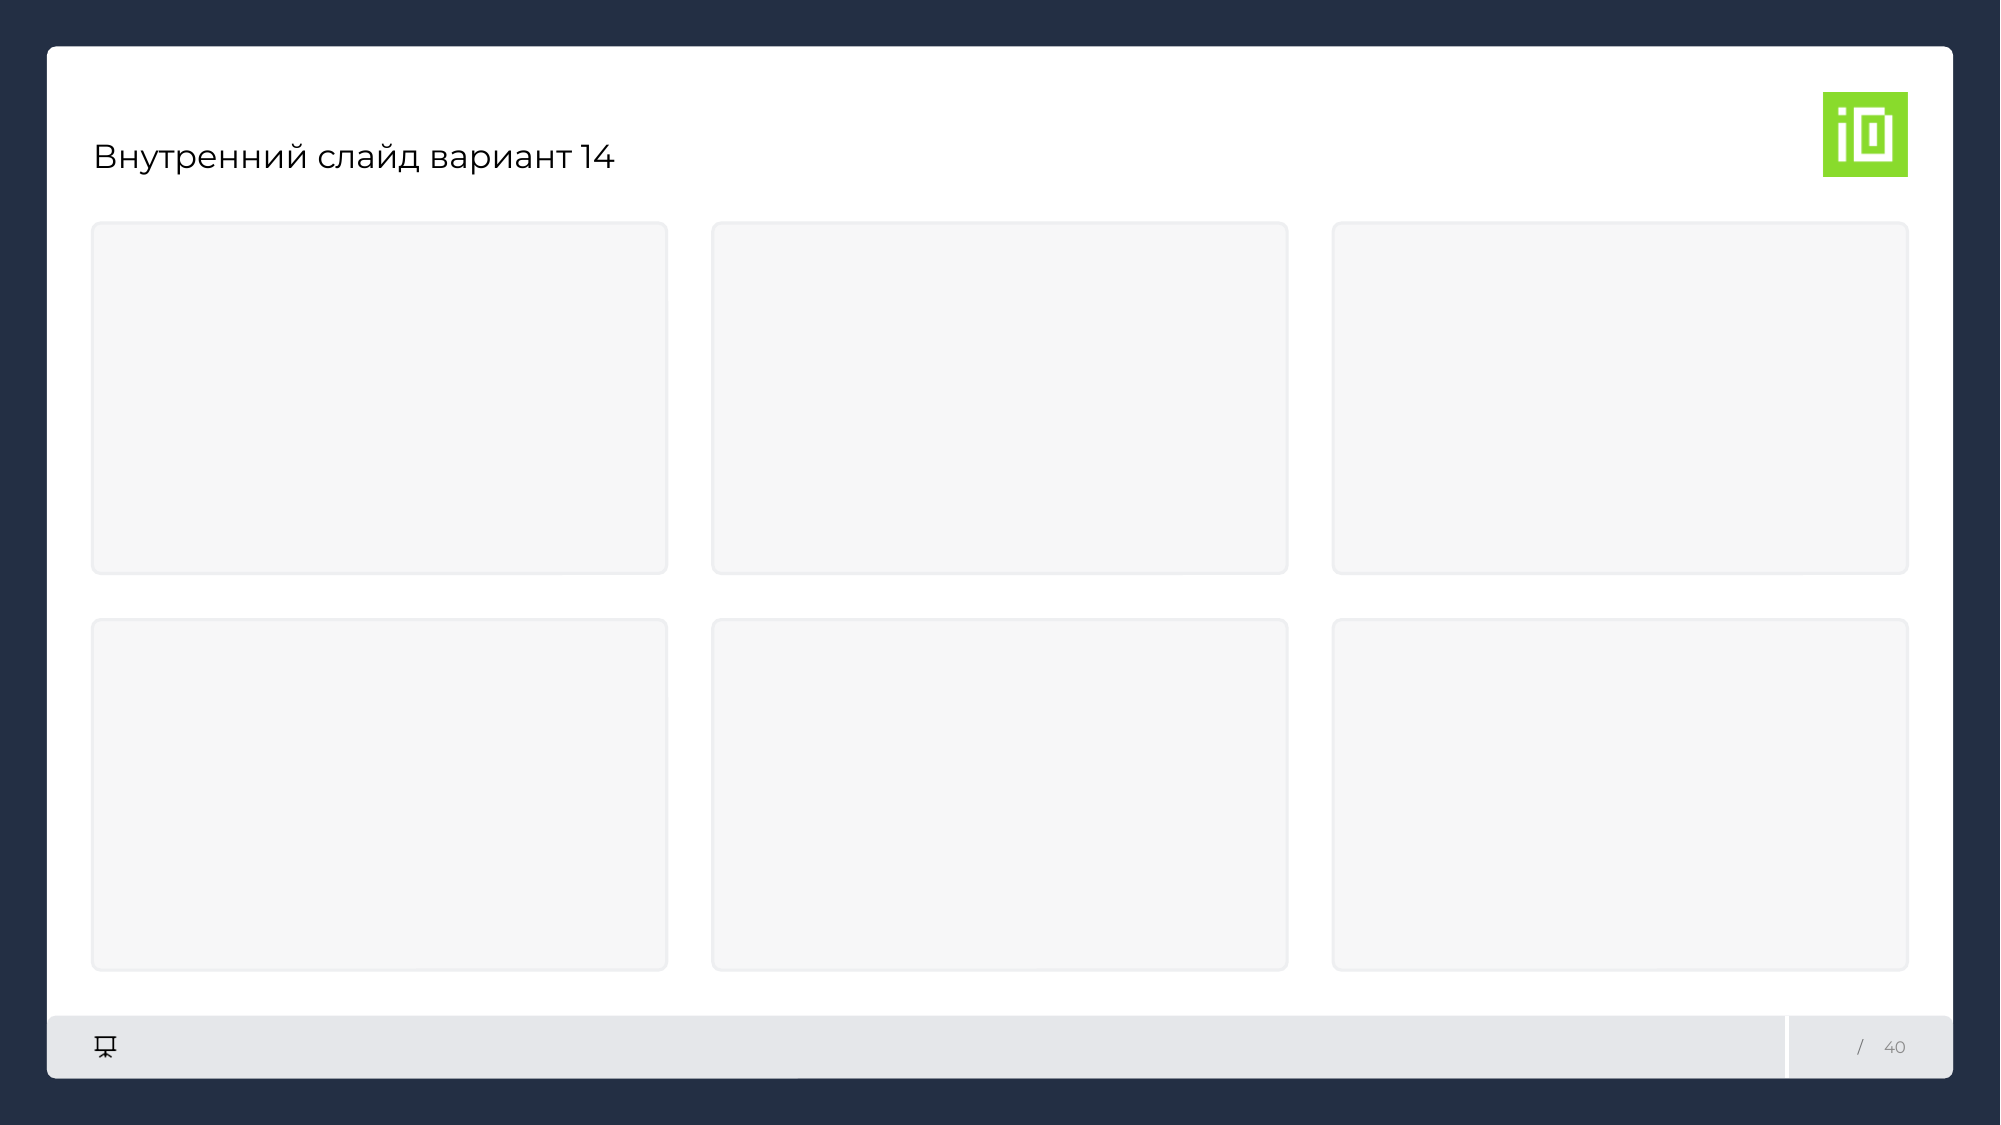

# Внутренний слайд вариант 14

27
40